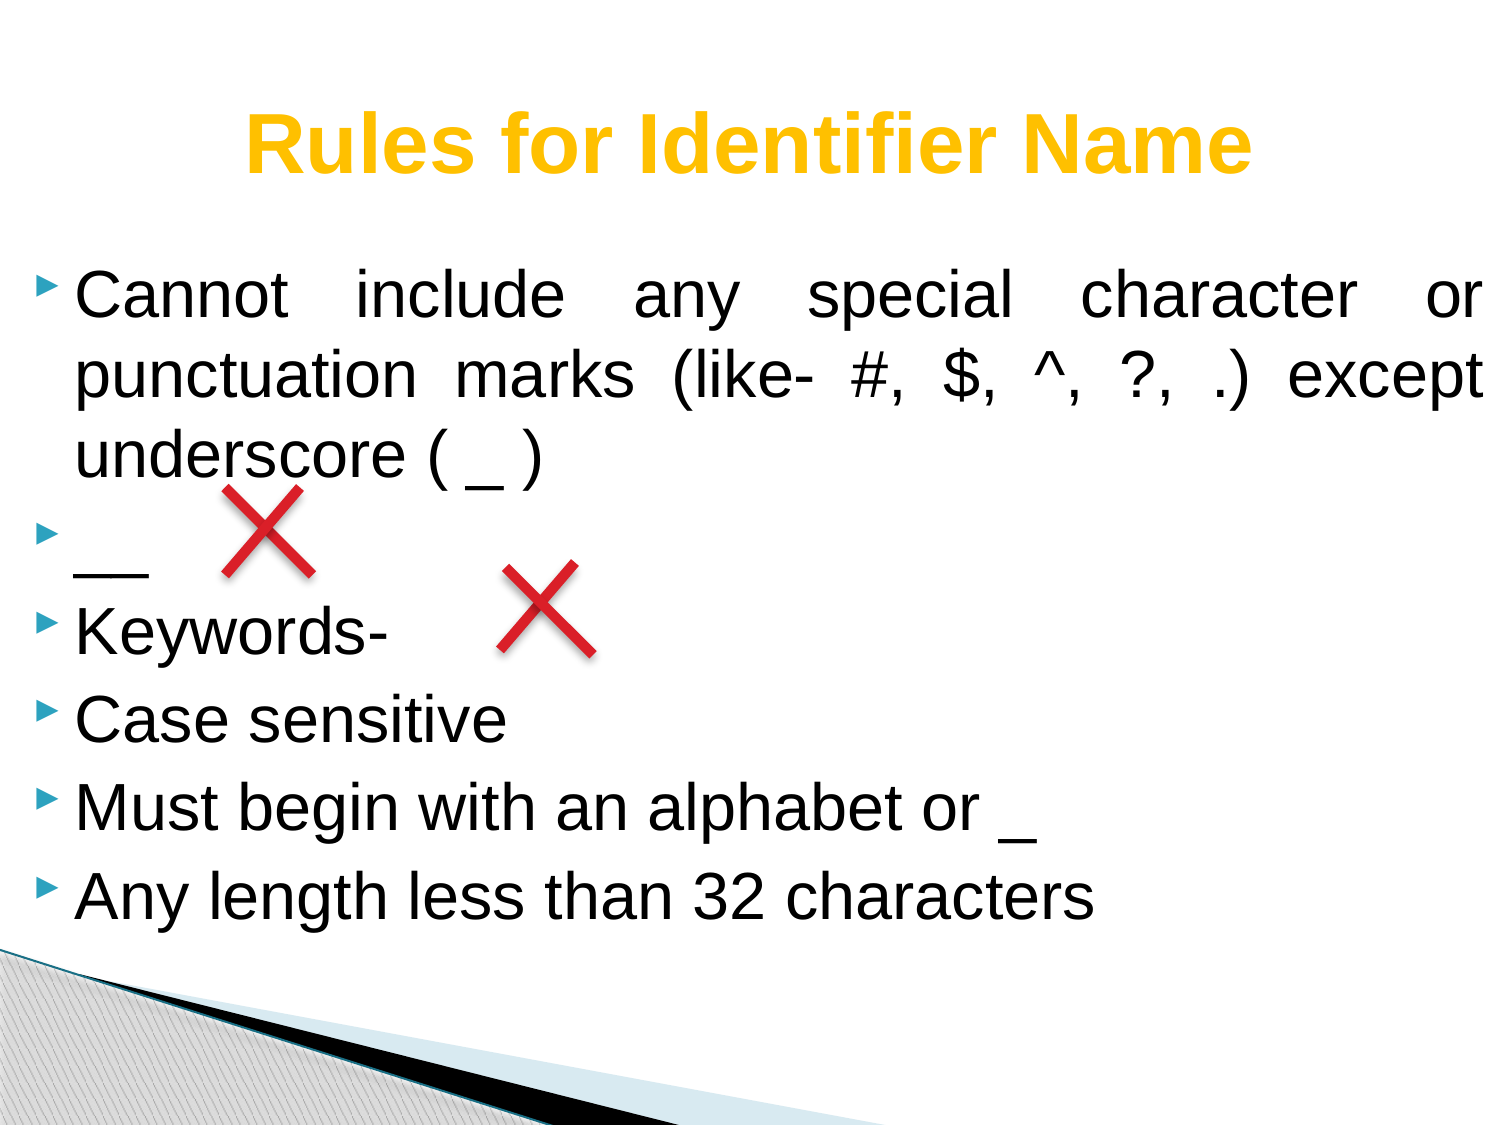

# Rules for Identifier Name
Cannot include any special character or punctuation marks (like- #, $, ^, ?, .) except underscore ( _ )
__
Keywords-
Case sensitive
Must begin with an alphabet or _
Any length less than 32 characters